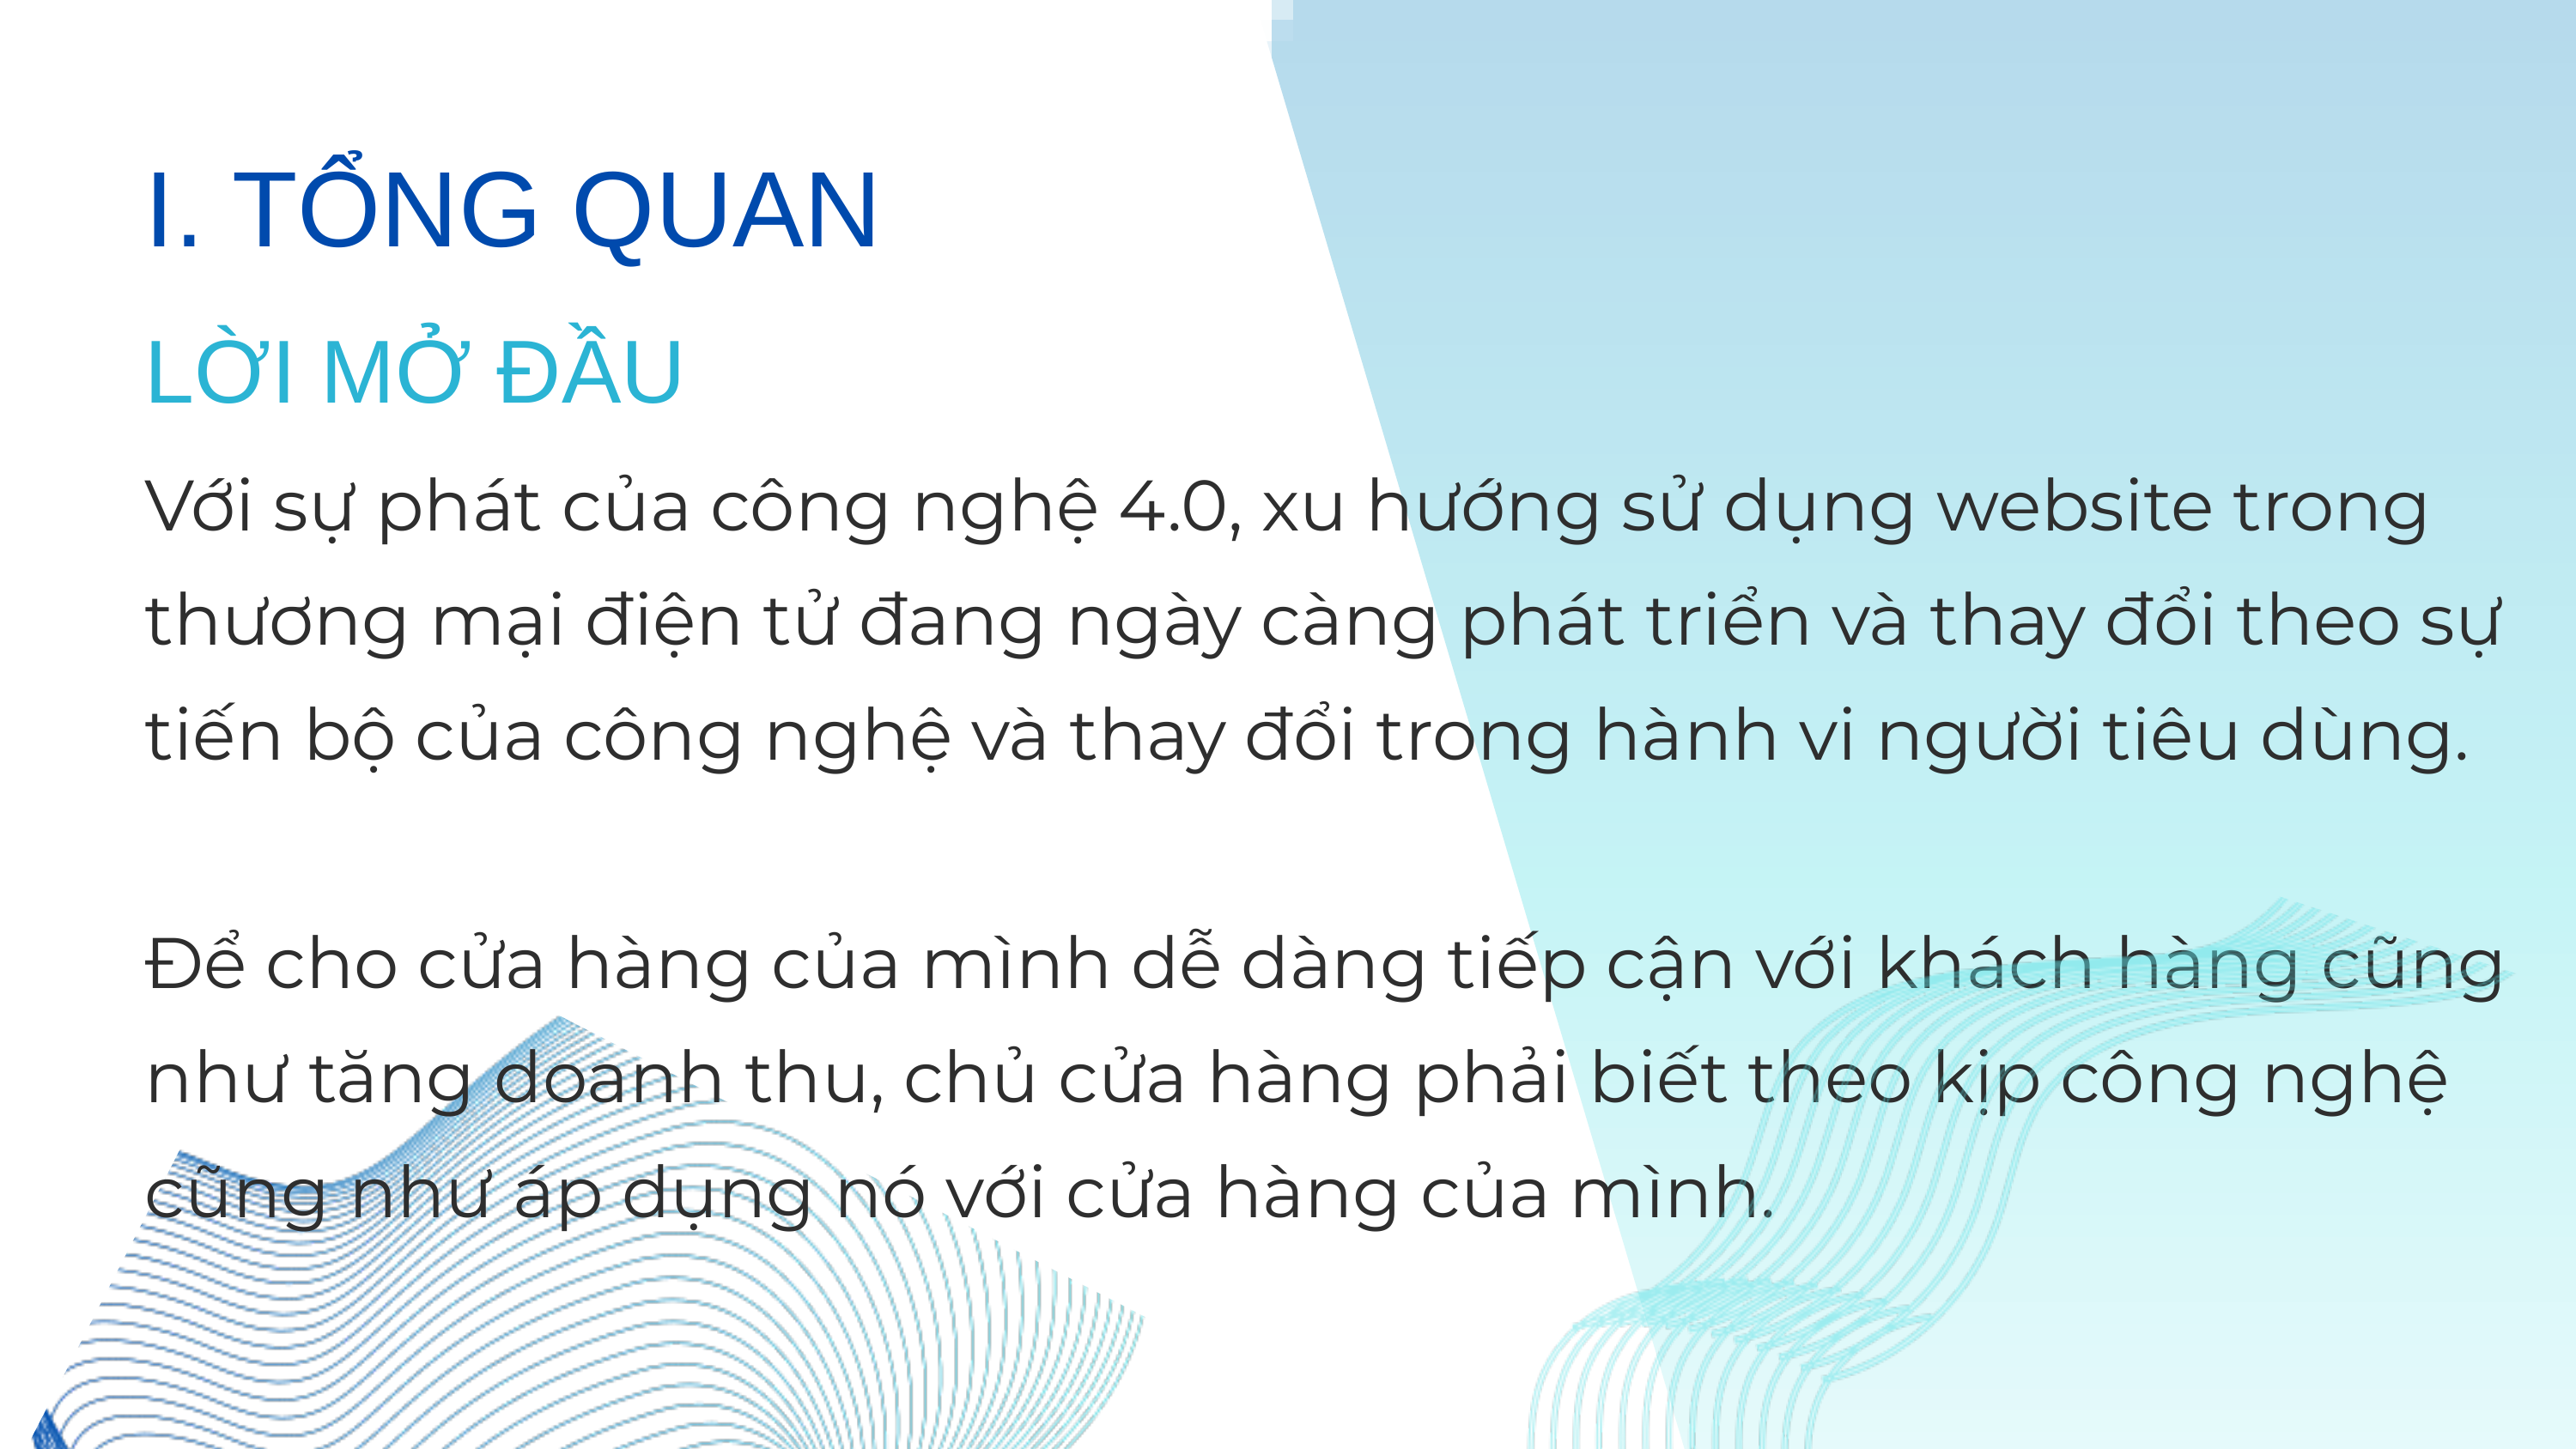

I. TỔNG QUAN
LỜI MỞ ĐẦU
Với sự phát của công nghệ 4.0, xu hướng sử dụng website trong thương mại điện tử đang ngày càng phát triển và thay đổi theo sự tiến bộ của công nghệ và thay đổi trong hành vi người tiêu dùng.

Để cho cửa hàng của mình dễ dàng tiếp cận với khách hàng cũng như tăng doanh thu, chủ cửa hàng phải biết theo kịp công nghệ cũng như áp dụng nó với cửa hàng của mình.